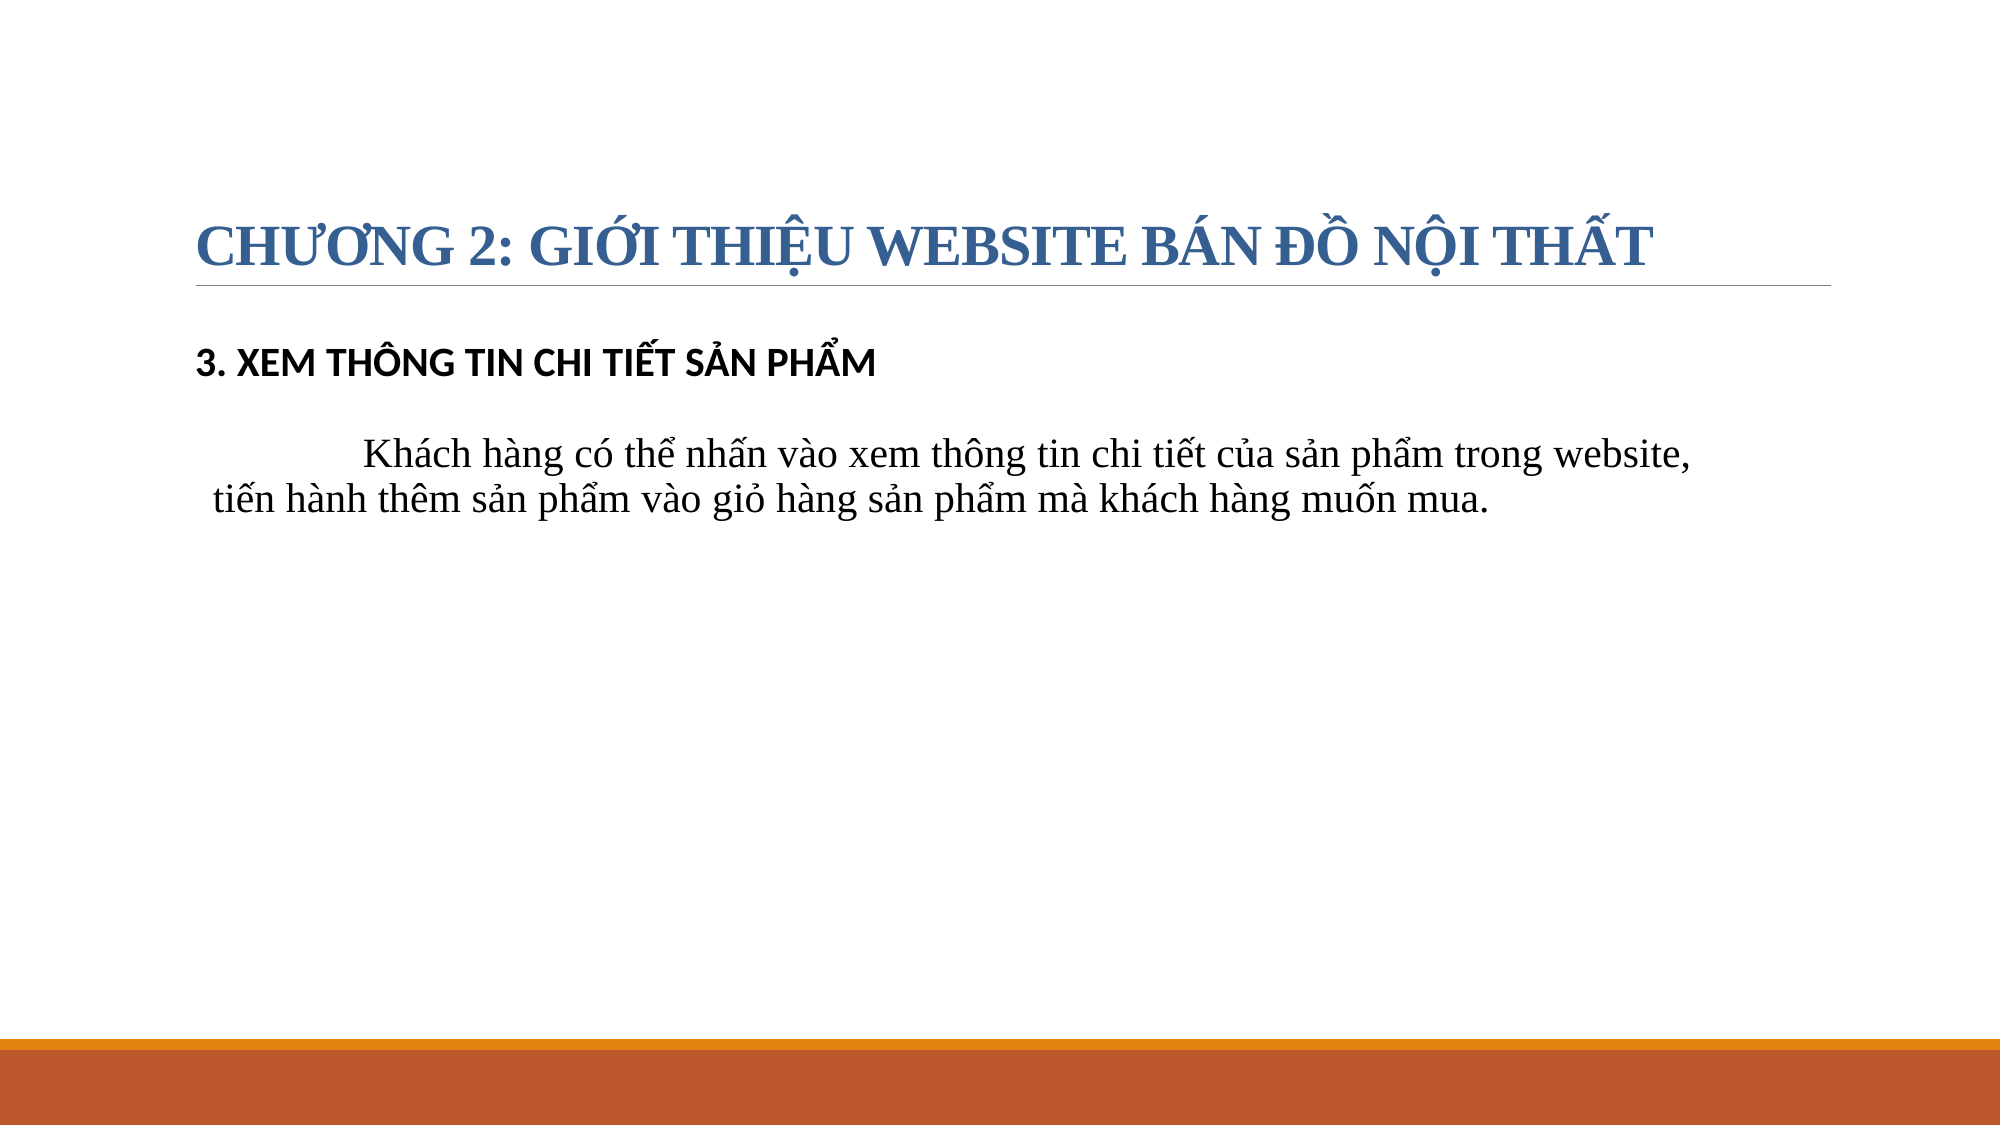

# CHƯƠNG 2: GIỚI THIỆU WEBSITE BÁN ĐỒ NỘI THẤT
3. Xem thông tin chi tiết sản phẩm
	Khách hàng có thể nhấn vào xem thông tin chi tiết của sản phẩm trong website, tiến hành thêm sản phẩm vào giỏ hàng sản phẩm mà khách hàng muốn mua.